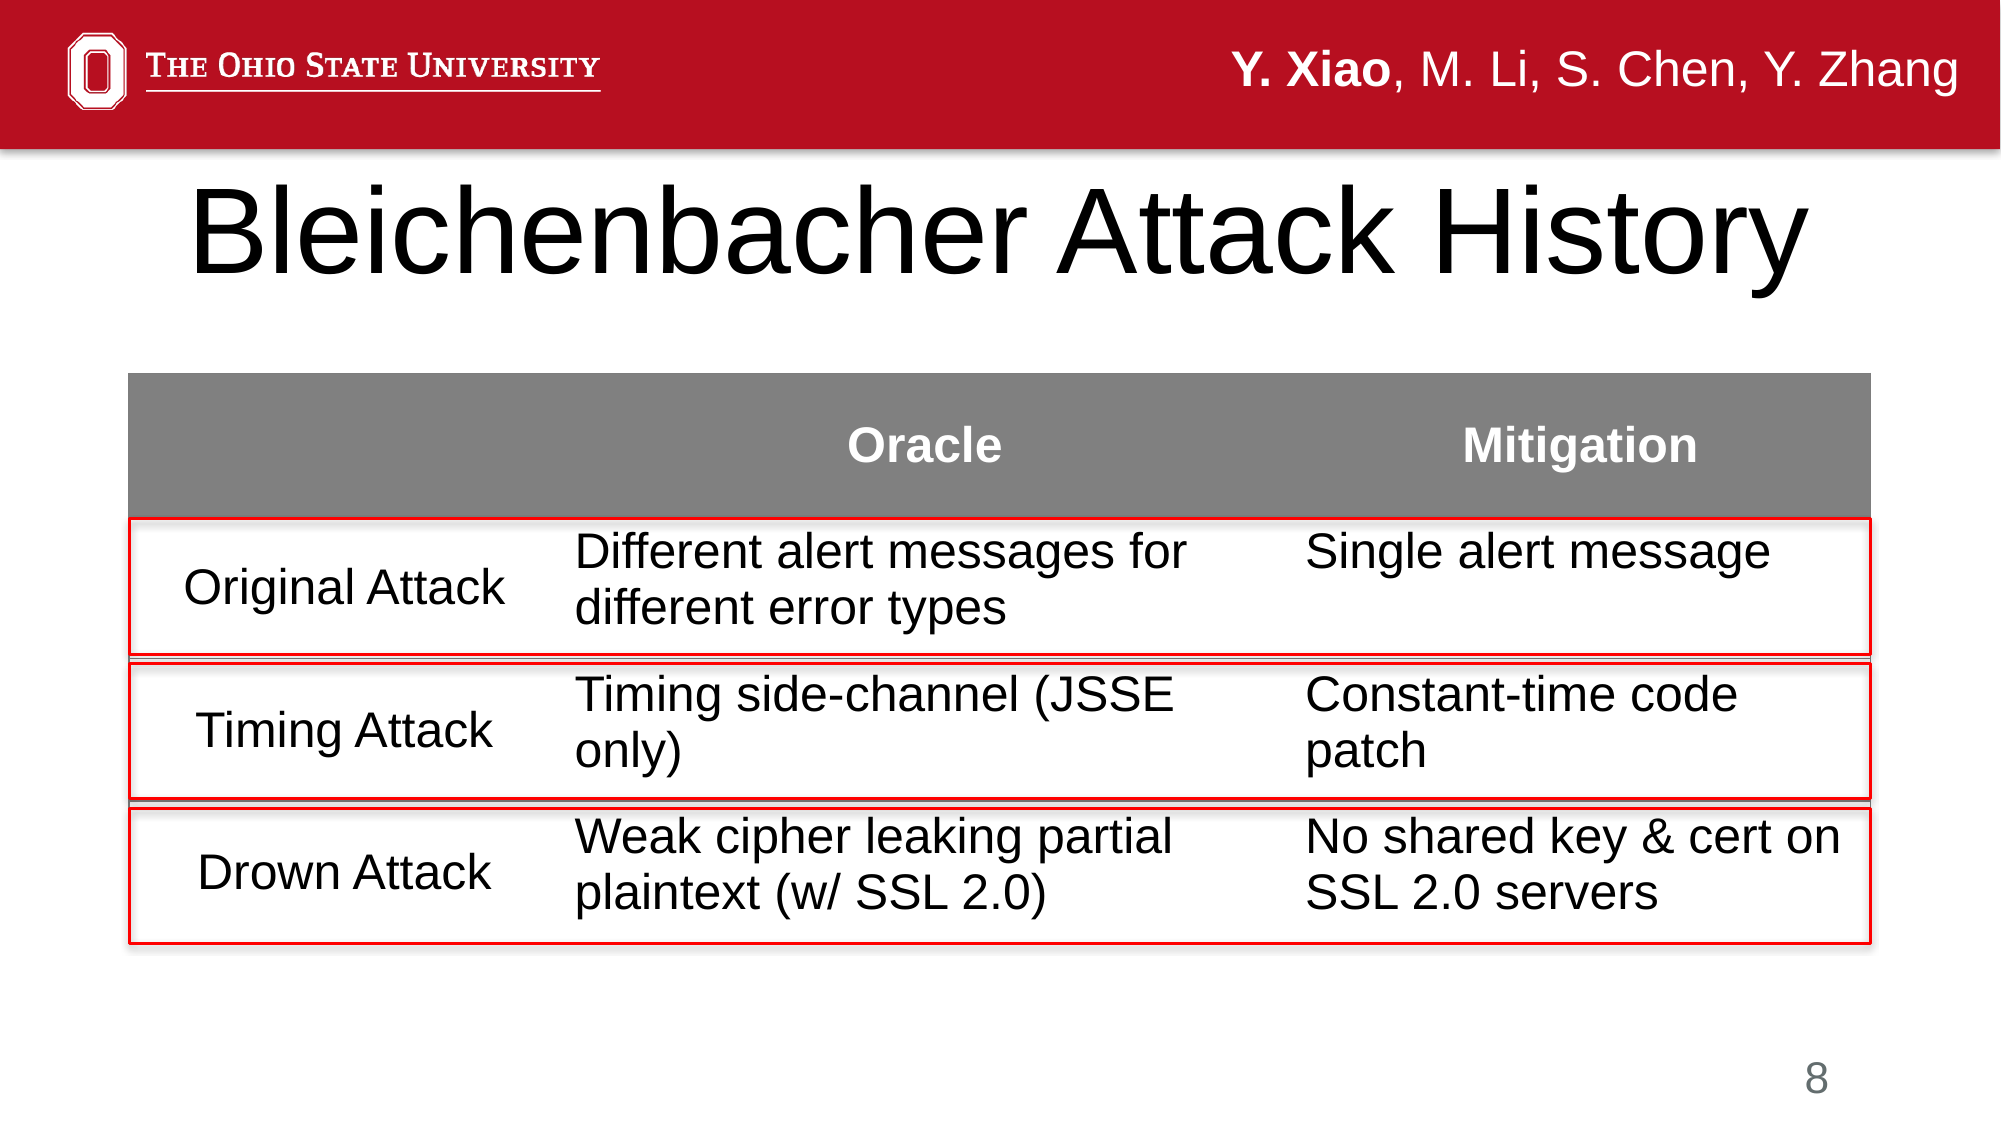

Y. Xiao, M. Li, S. Chen, Y. Zhang
Bleichenbacher Attack History
|  | Oracle | Mitigation |
| --- | --- | --- |
| Original Attack | Different alert messages for different error types | Single alert message |
| Timing Attack | Timing side-channel (JSSE only) | Constant-time code patch |
| Drown Attack | Weak cipher leaking partial plaintext (w/ SSL 2.0) | No shared key & cert on SSL 2.0 servers |